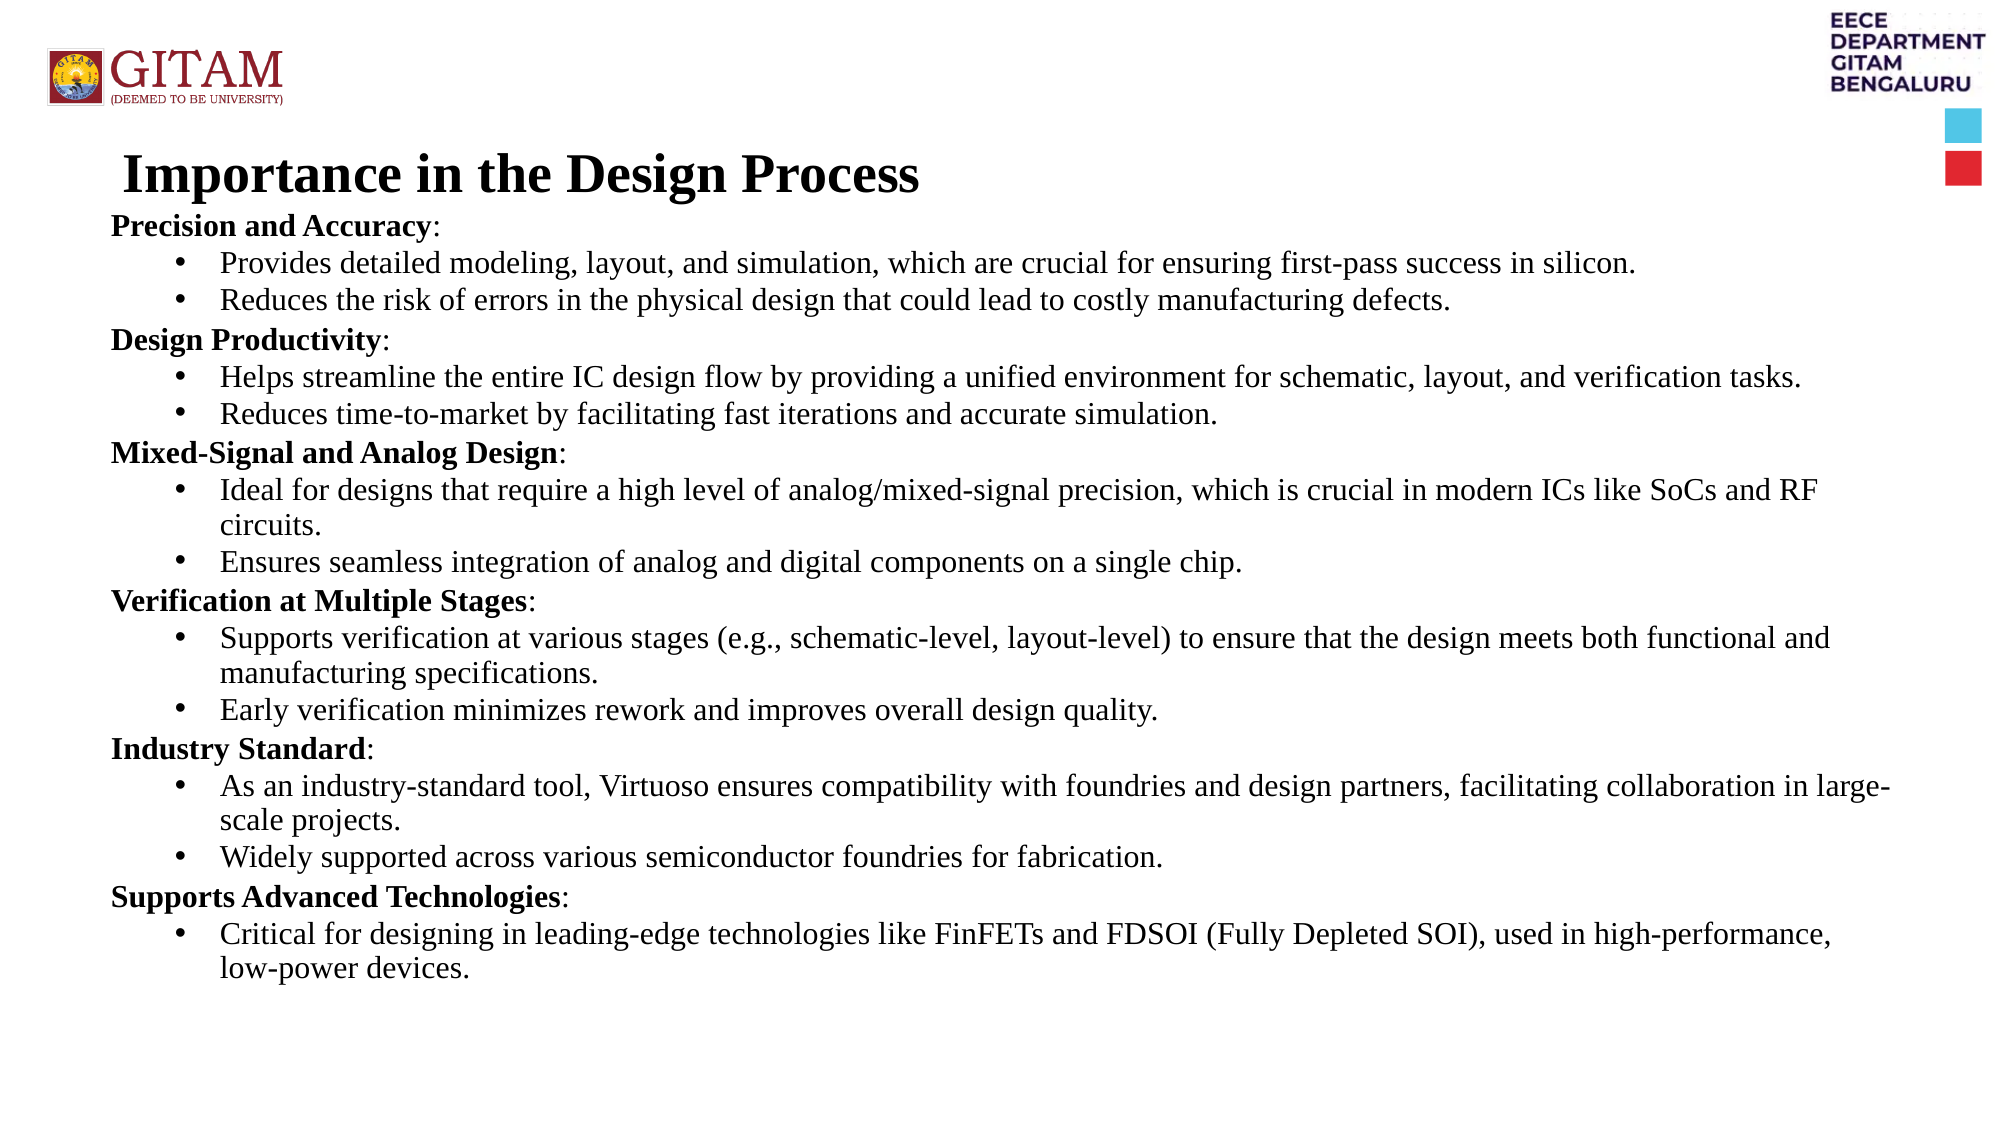

Importance in the Design Process
Precision and Accuracy:
Provides detailed modeling, layout, and simulation, which are crucial for ensuring first-pass success in silicon.
Reduces the risk of errors in the physical design that could lead to costly manufacturing defects.
Design Productivity:
Helps streamline the entire IC design flow by providing a unified environment for schematic, layout, and verification tasks.
Reduces time-to-market by facilitating fast iterations and accurate simulation.
Mixed-Signal and Analog Design:
Ideal for designs that require a high level of analog/mixed-signal precision, which is crucial in modern ICs like SoCs and RF circuits.
Ensures seamless integration of analog and digital components on a single chip.
Verification at Multiple Stages:
Supports verification at various stages (e.g., schematic-level, layout-level) to ensure that the design meets both functional and manufacturing specifications.
Early verification minimizes rework and improves overall design quality.
Industry Standard:
As an industry-standard tool, Virtuoso ensures compatibility with foundries and design partners, facilitating collaboration in large-scale projects.
Widely supported across various semiconductor foundries for fabrication.
Supports Advanced Technologies:
Critical for designing in leading-edge technologies like FinFETs and FDSOI (Fully Depleted SOI), used in high-performance, low-power devices.